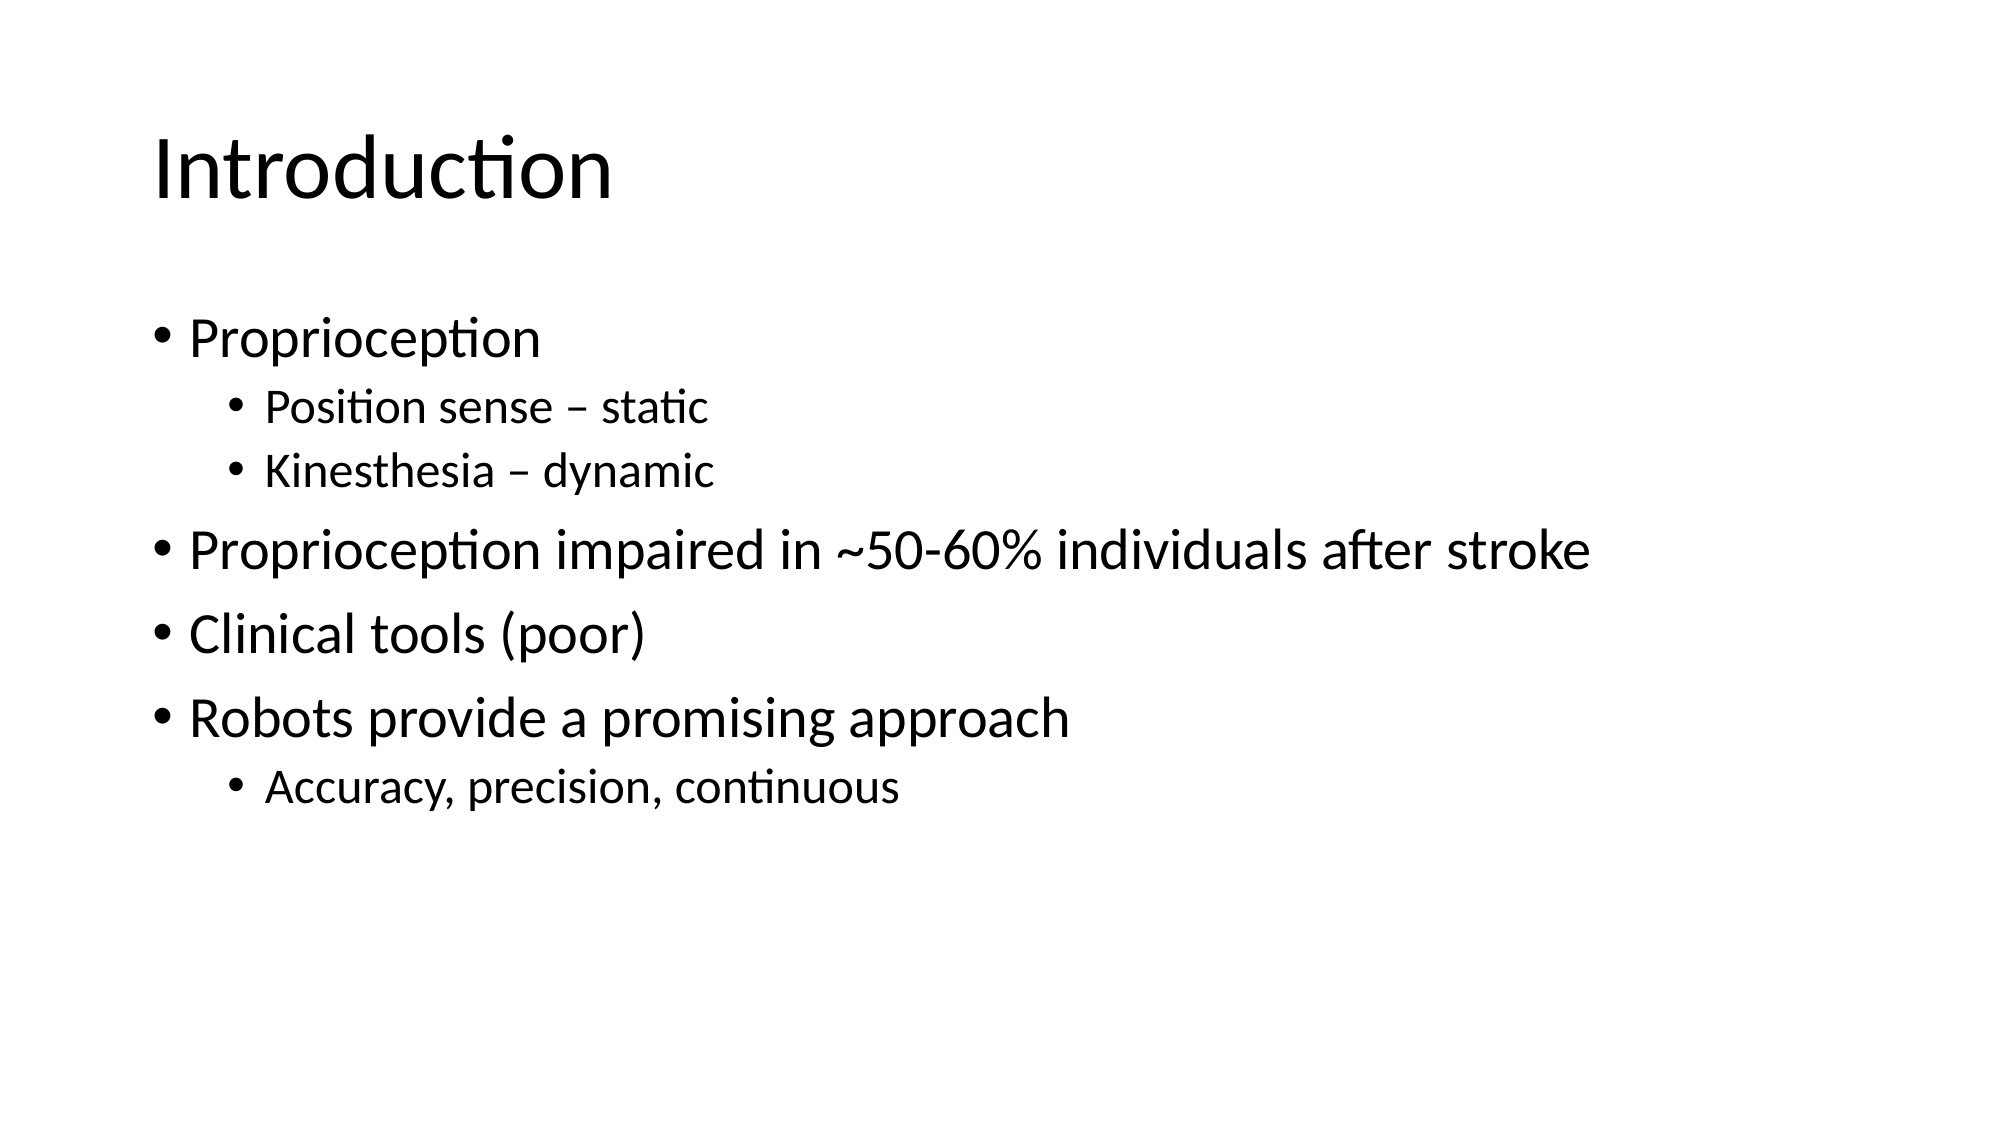

# Introduction
Proprioception
Position sense – static
Kinesthesia – dynamic
Proprioception impaired in ~50-60% individuals after stroke
Clinical tools (poor)
Robots provide a promising approach
Accuracy, precision, continuous